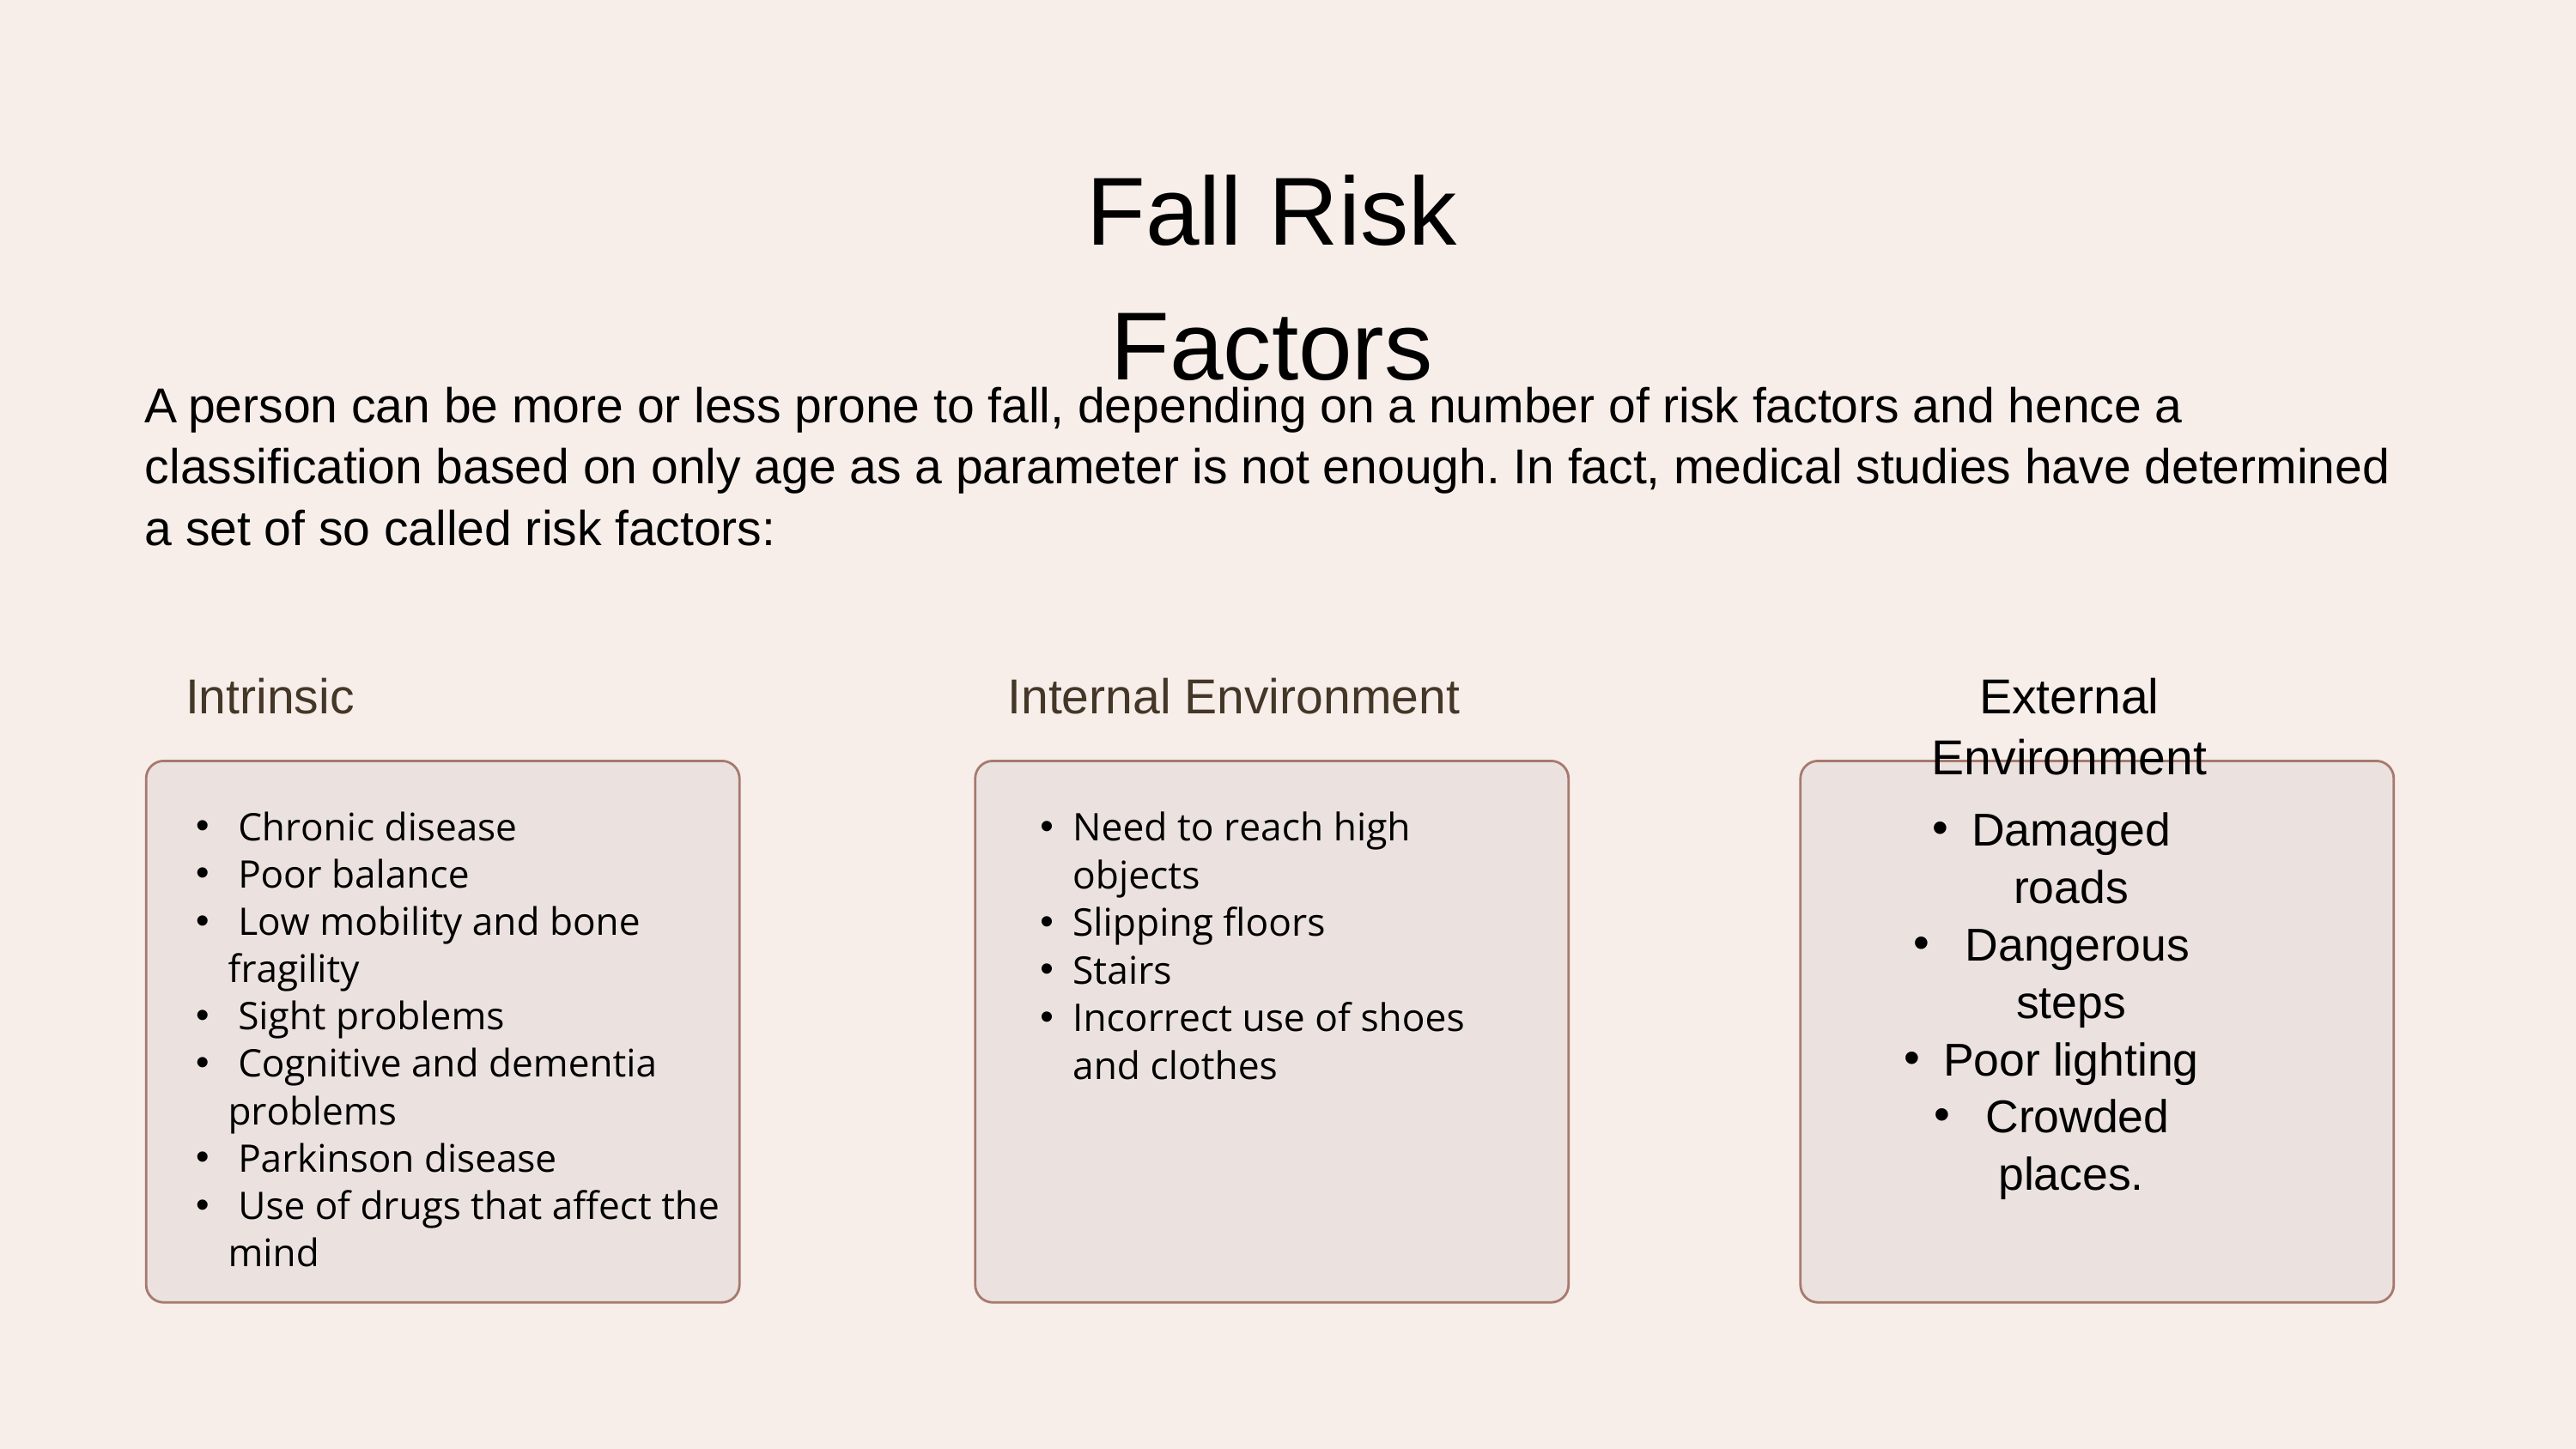

Fall Risk Factors

A person can be more or less prone to fall, depending on a number of risk factors and hence a classiﬁcation based on only age as a parameter is not enough. In fact, medical studies have determined a set of so called risk factors:
Internal Environment
Intrinsic
External Environment

Damaged roads
 Dangerous steps
Poor lighting
 Crowded places.
 Chronic disease
 Poor balance
 Low mobility and bone fragility
 Sight problems
 Cognitive and dementia problems
 Parkinson disease
 Use of drugs that aﬀect the mind

Need to reach high objects
Slipping ﬂoors
Stairs
Incorrect use of shoes and clothes